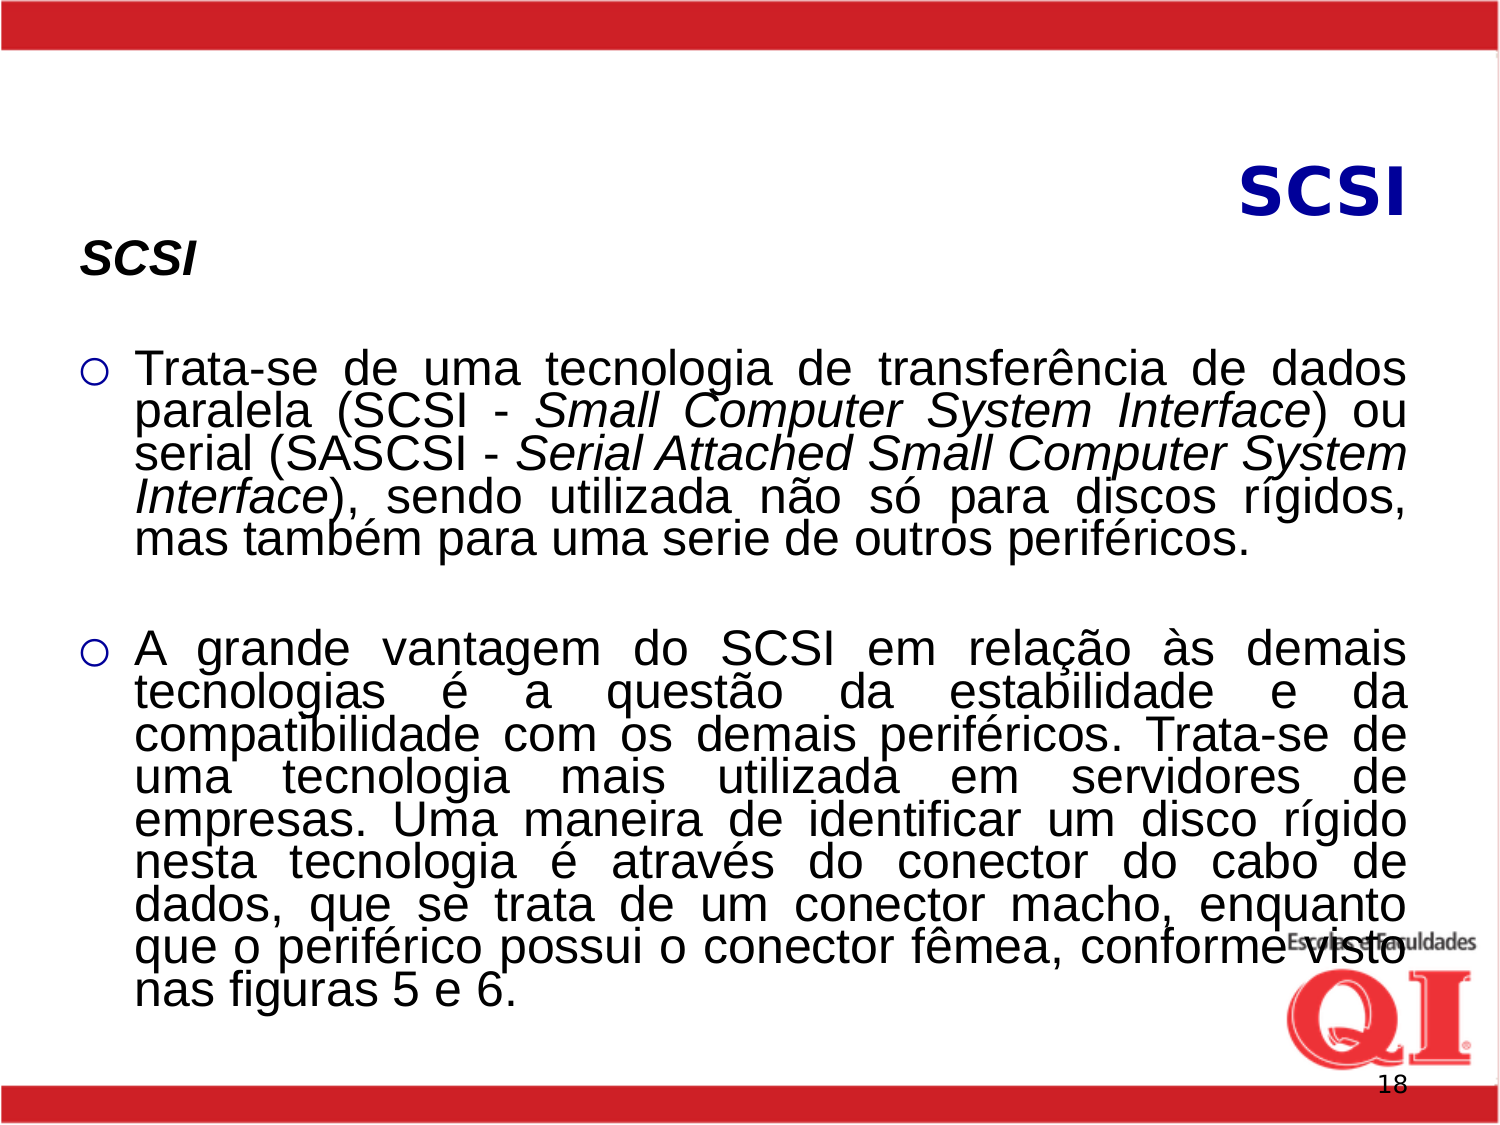

# SCSI

SCSI

Trata-se de uma tecnologia de transferência de dados paralela (SCSI - Small Computer System Interface) ou serial (SASCSI - Serial Attached Small Computer System Interface), sendo utilizada não só para discos rígidos, mas também para uma serie de outros periféricos.

A grande vantagem do SCSI em relação às demais tecnologias é a questão da estabilidade e da compatibilidade com os demais periféricos. Trata-se de uma tecnologia mais utilizada em servidores de empresas. Uma maneira de identificar um disco rígido nesta tecnologia é através do conector do cabo de dados, que se trata de um conector macho, enquanto que o periférico possui o conector fêmea, conforme visto nas figuras 5 e 6.

18